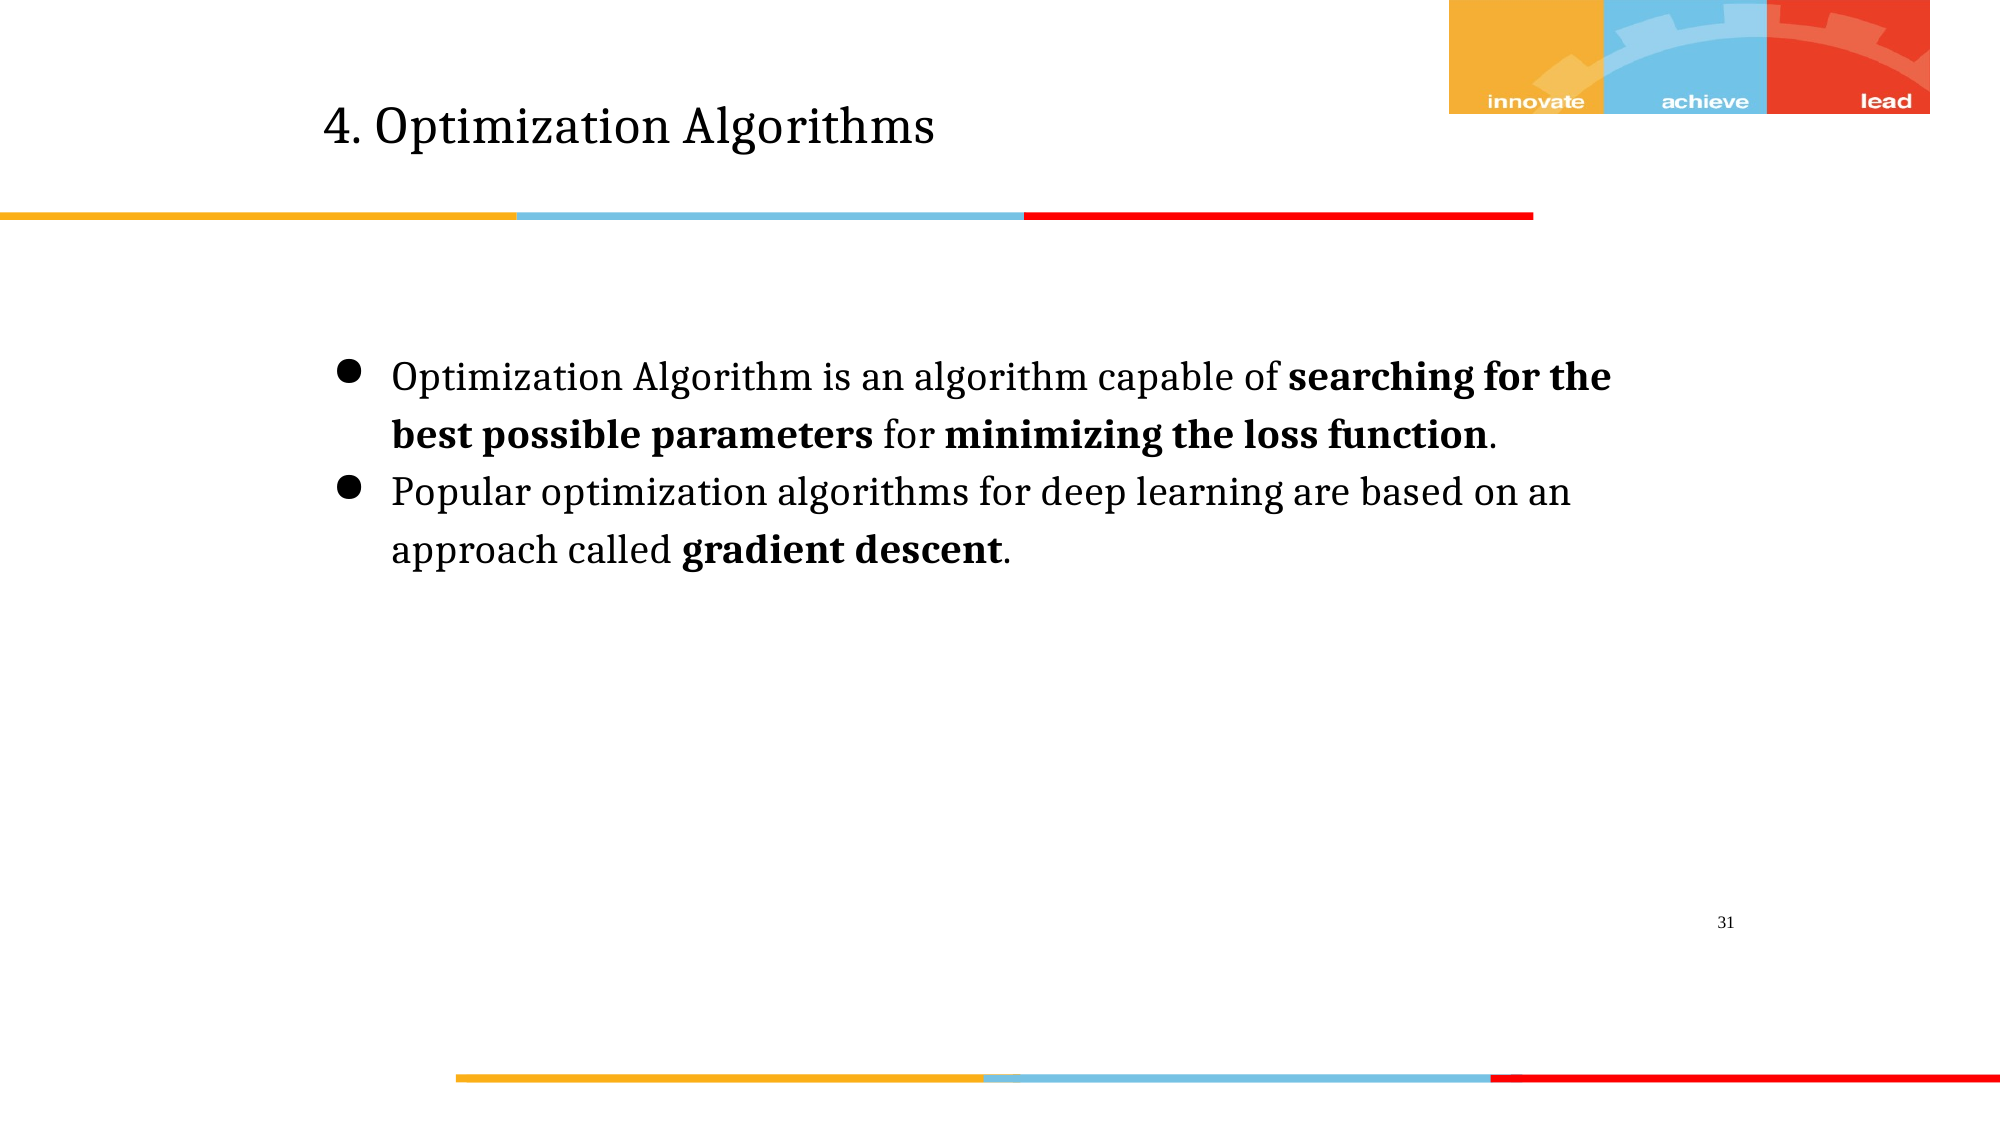

# 4. Optimization Algorithms
Optimization Algorithm is an algorithm capable of searching for the best possible parameters for minimizing the loss function.
Popular optimization algorithms for deep learning are based on an approach called gradient descent.

31